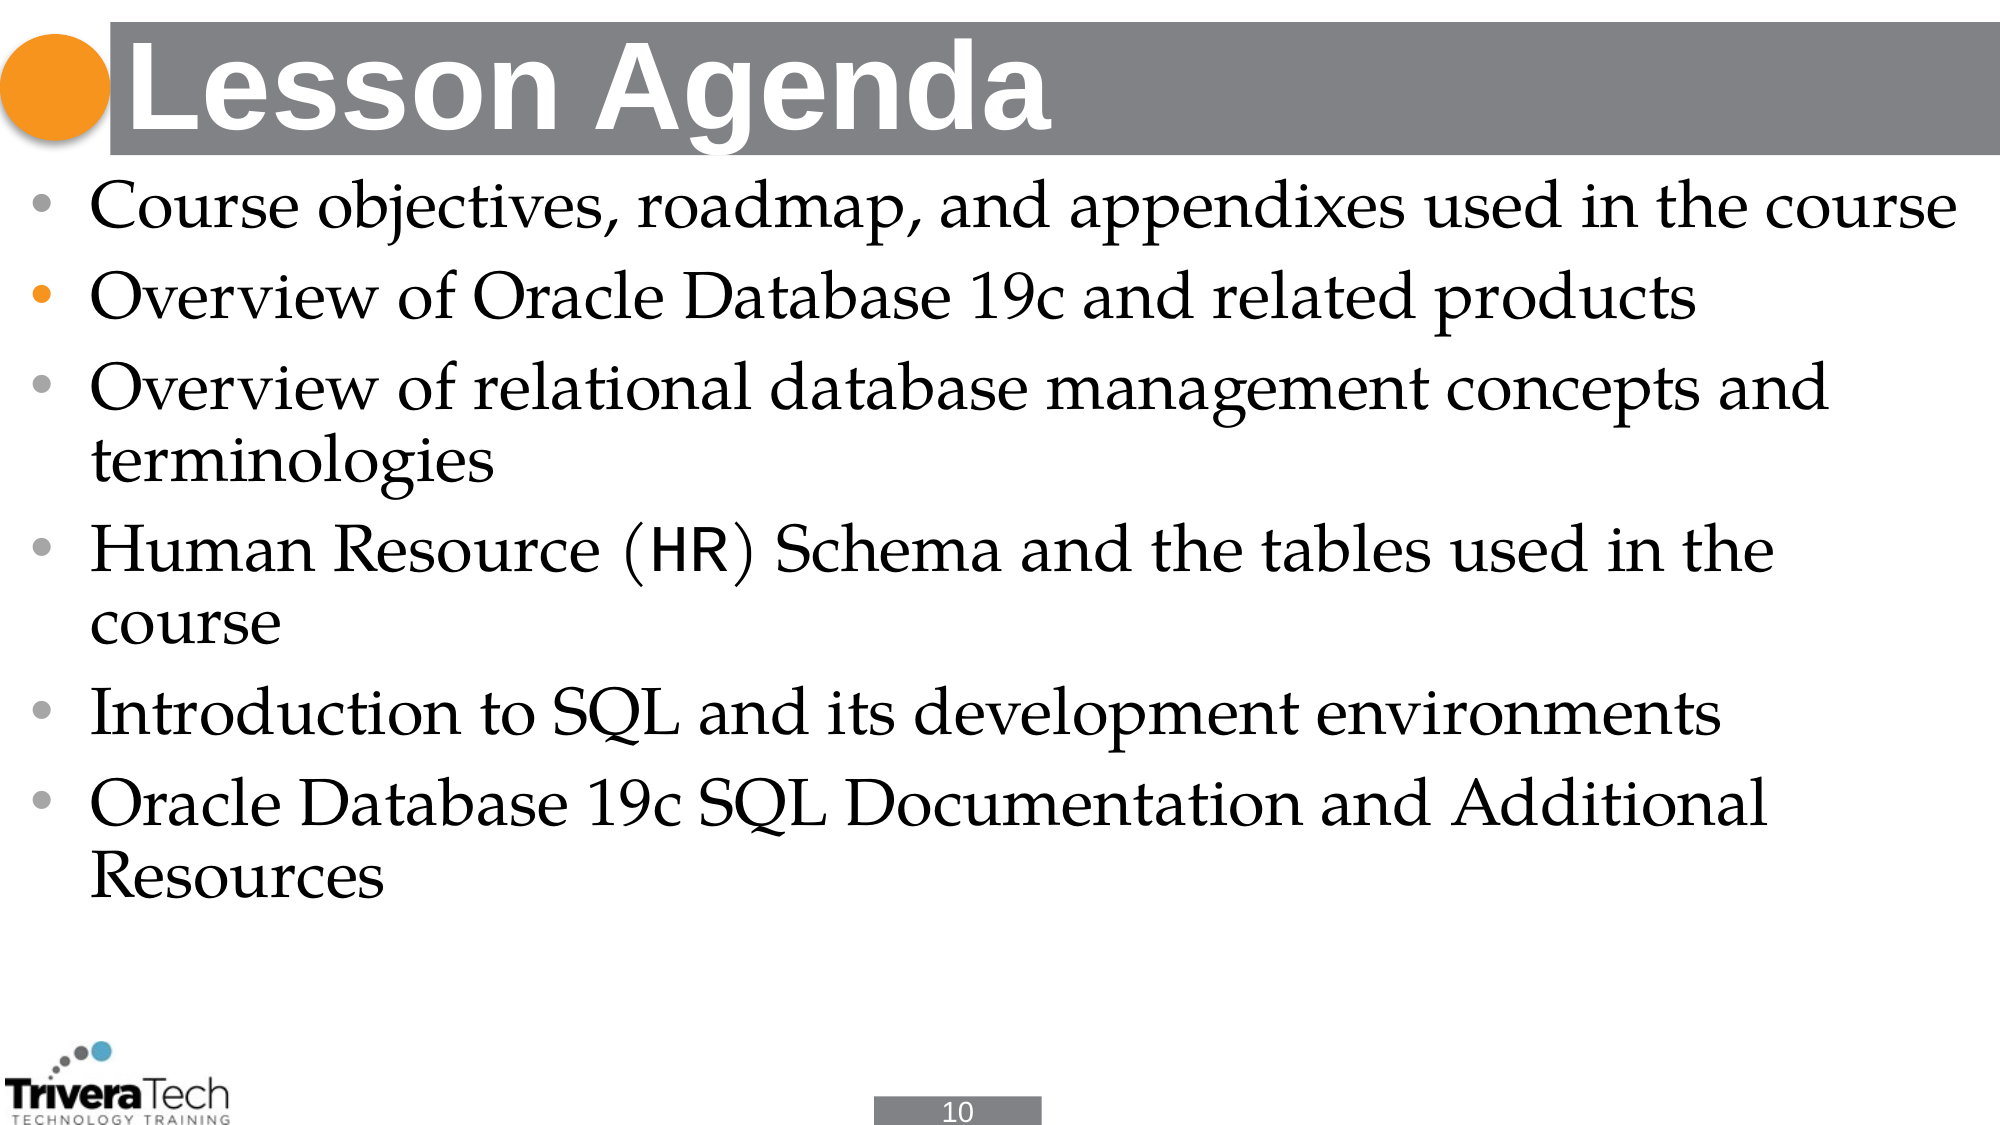

# Lesson Agenda
Course objectives, roadmap, and appendixes used in the course
Overview of Oracle Database 19c and related products
Overview of relational database management concepts and terminologies
Human Resource (HR) Schema and the tables used in the course
Introduction to SQL and its development environments
Oracle Database 19c SQL Documentation and Additional Resources

10